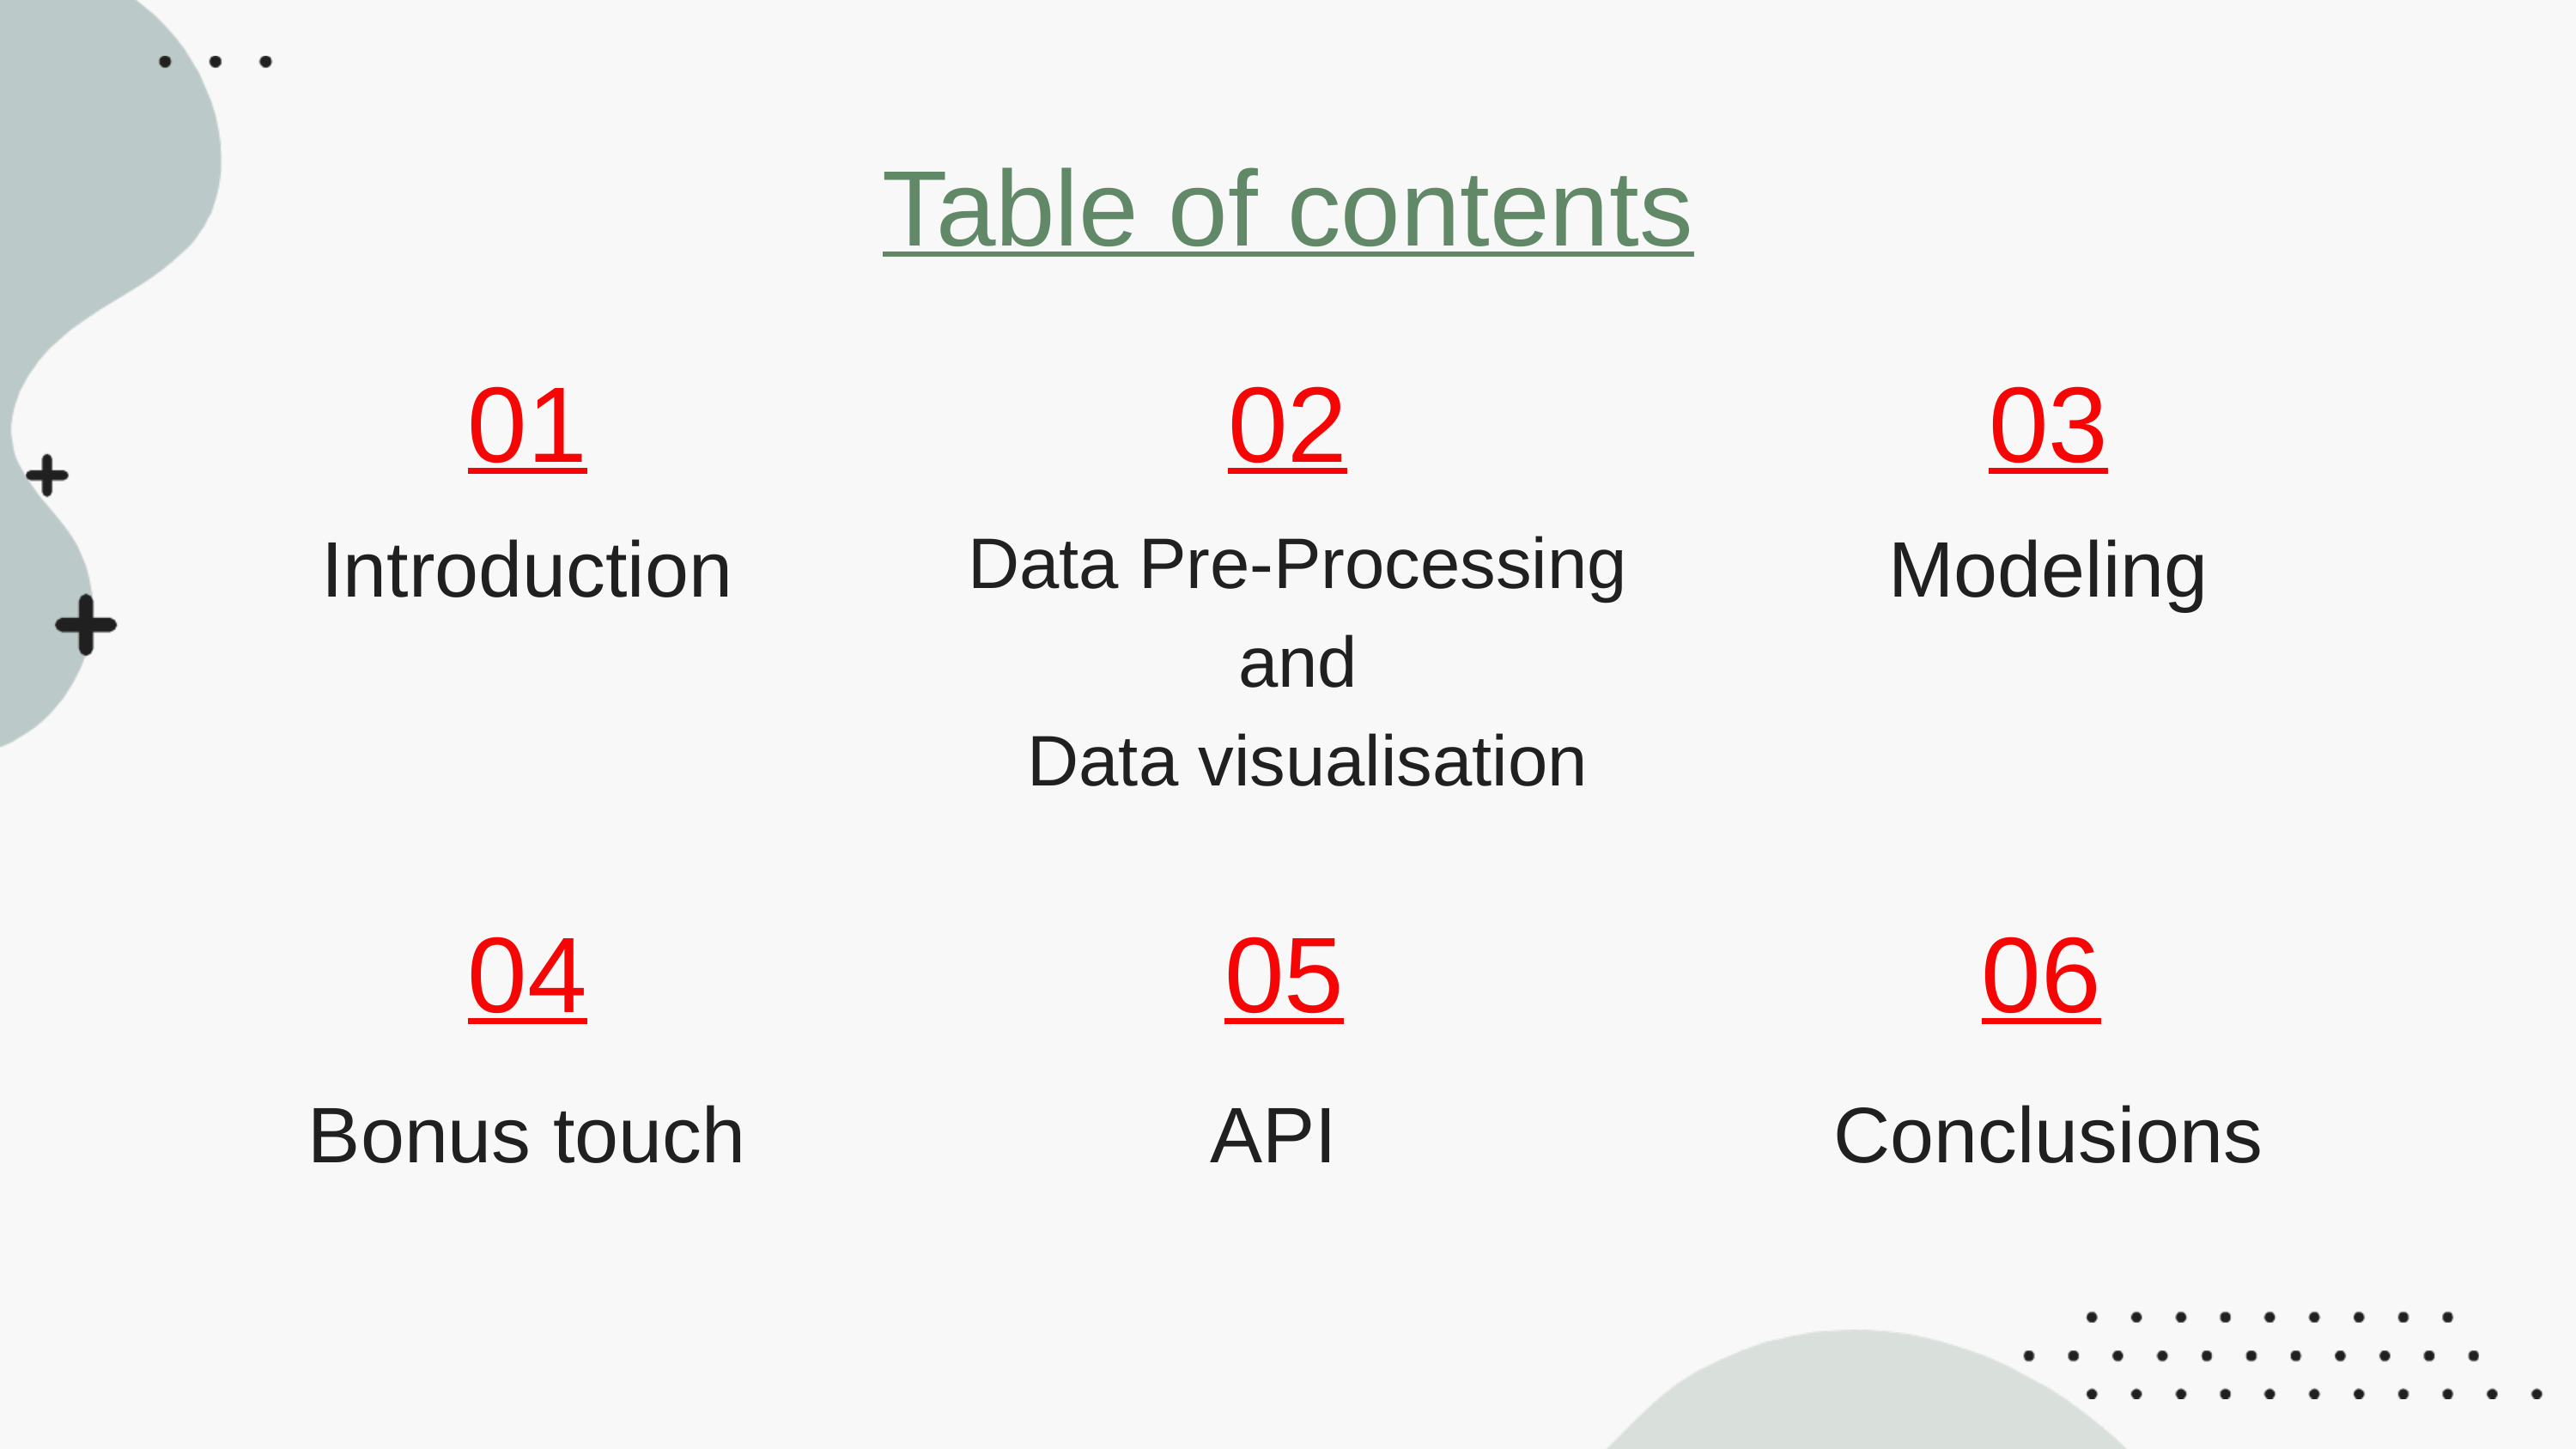

Table of contents
01
02
03
Introduction
Data Pre-Processing
and
Data visualisation
Modeling
04
05
06
Bonus touch
API
Conclusions